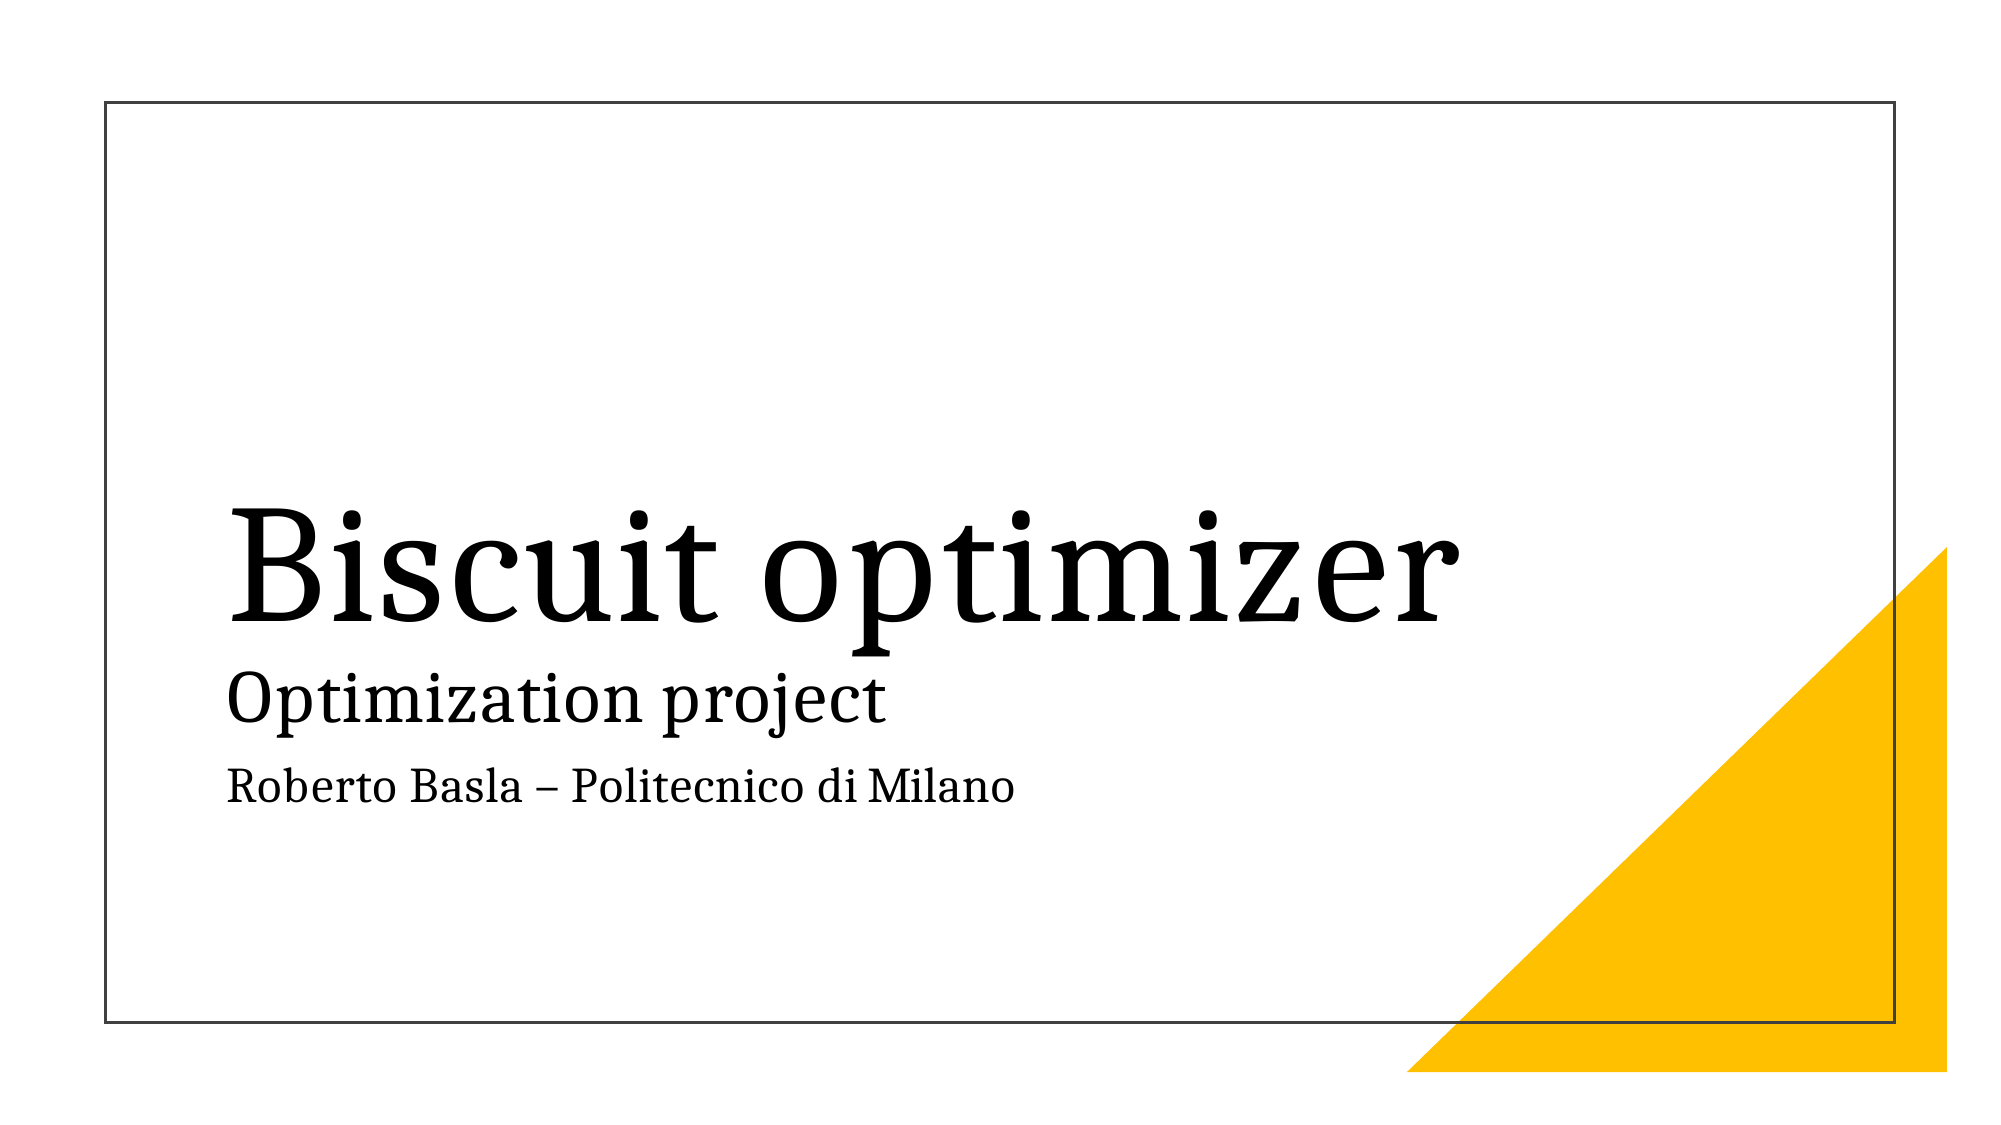

# Biscuit optimizer Optimization project

Roberto Basla – Politecnico di Milano